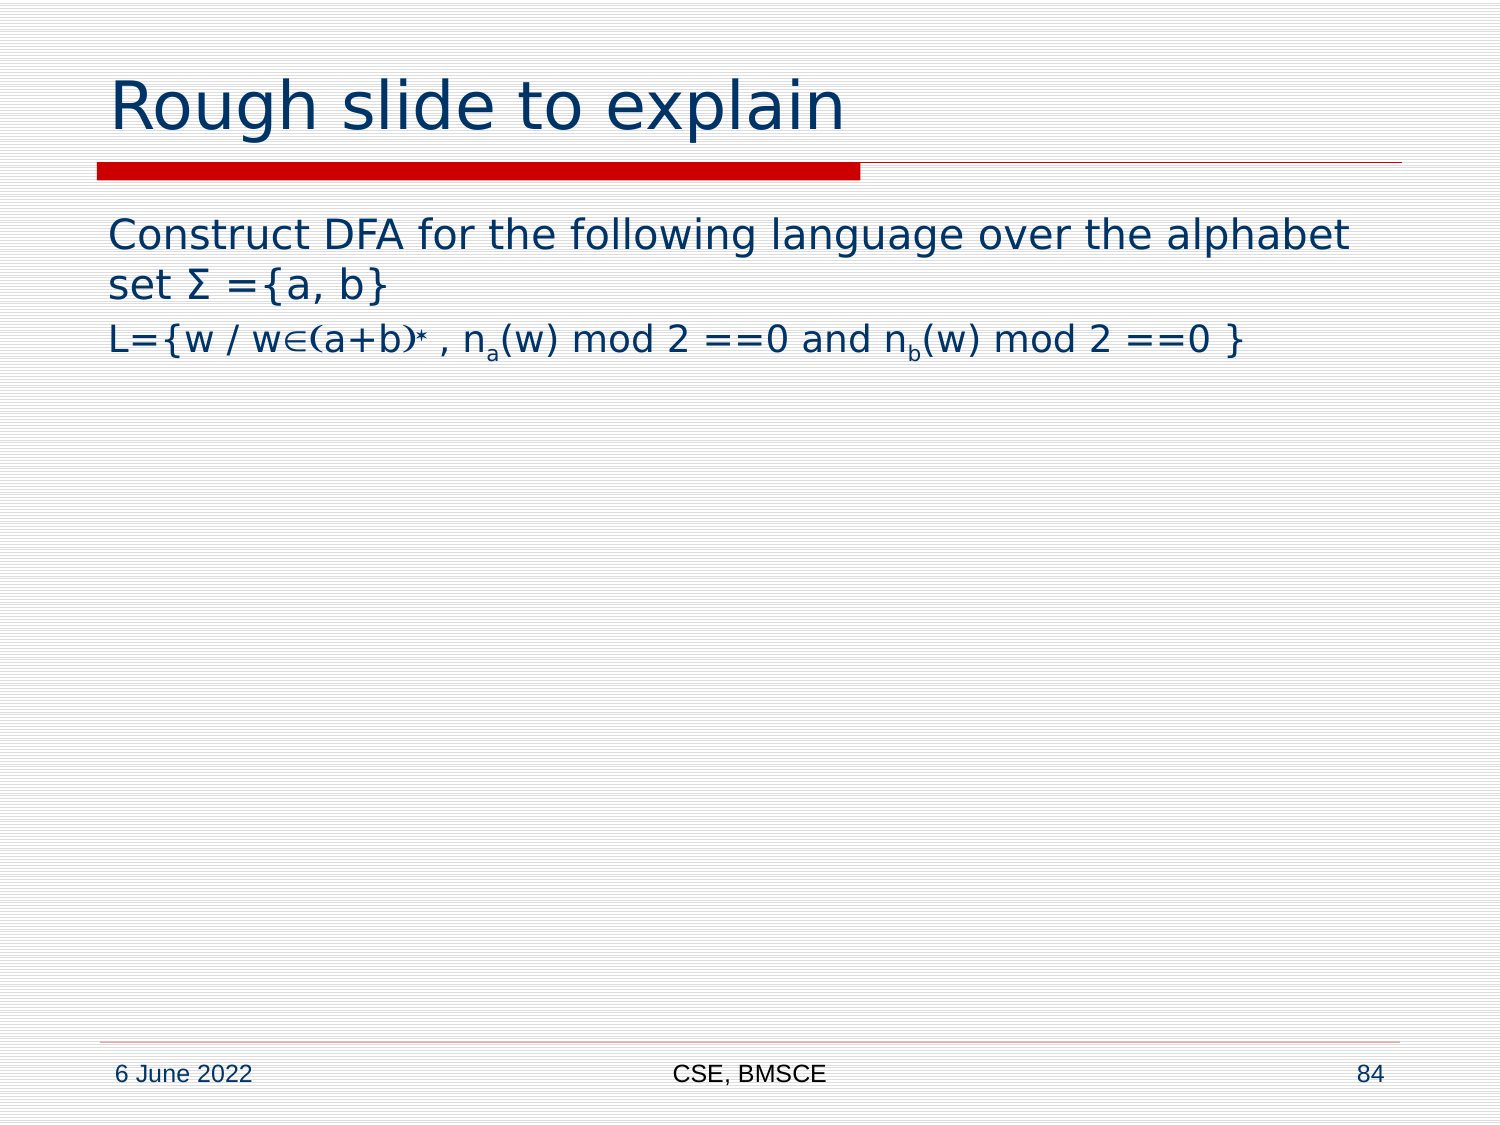

# Rough slide to explain
Construct DFA for the following language over the alphabet set Σ ={a, b}
L={w / w∈(a+b)∗ , na(w) mod 2 ==0 and nb(w) mod 2 ==0 }
CSE, BMSCE
84
6 June 2022